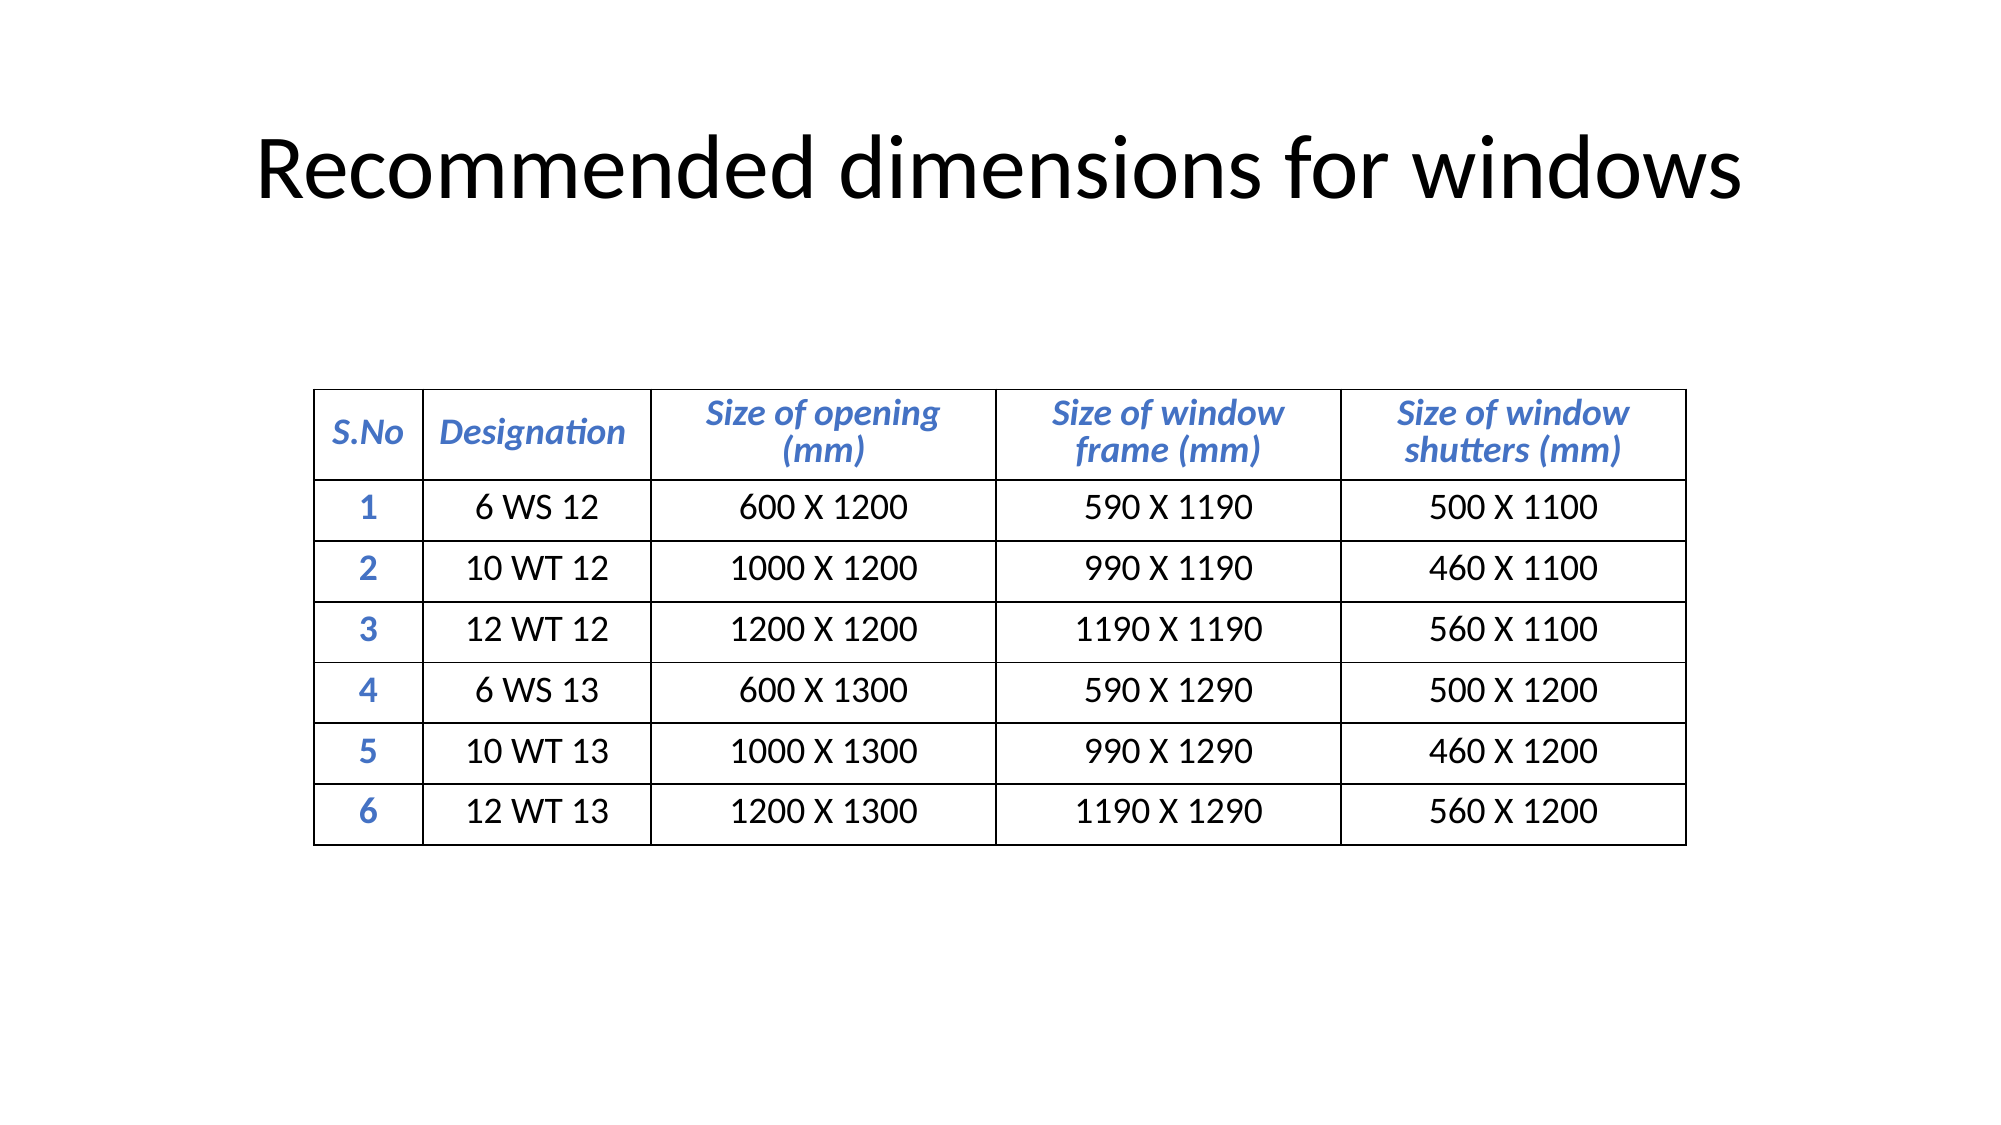

# Recommended dimensions for windows
| S.No | Designation | Size of opening (mm) | Size of window frame (mm) | Size of window shutters (mm) |
| --- | --- | --- | --- | --- |
| 1 | 6 WS 12 | 600 X 1200 | 590 X 1190 | 500 X 1100 |
| 2 | 10 WT 12 | 1000 X 1200 | 990 X 1190 | 460 X 1100 |
| 3 | 12 WT 12 | 1200 X 1200 | 1190 X 1190 | 560 X 1100 |
| 4 | 6 WS 13 | 600 X 1300 | 590 X 1290 | 500 X 1200 |
| 5 | 10 WT 13 | 1000 X 1300 | 990 X 1290 | 460 X 1200 |
| 6 | 12 WT 13 | 1200 X 1300 | 1190 X 1290 | 560 X 1200 |